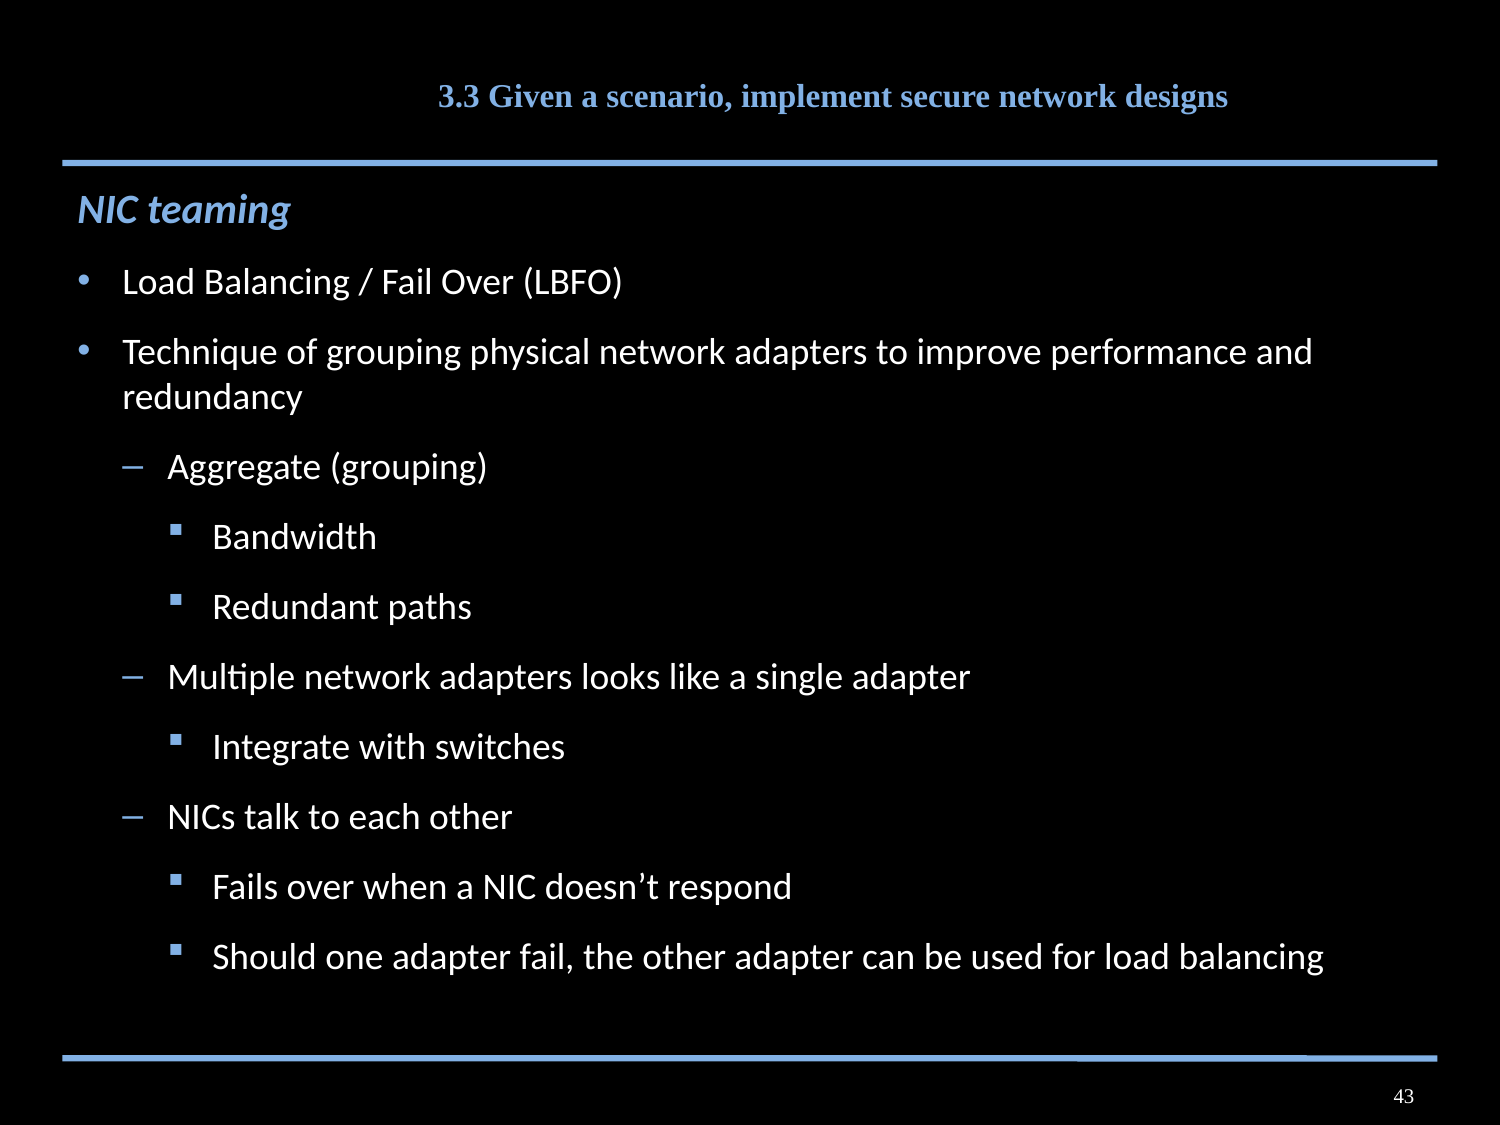

# 3.3 Given a scenario, implement secure network designs
NIC teaming
Load Balancing / Fail Over (LBFO)
Technique of grouping physical network adapters to improve performance and redundancy
Aggregate (grouping)
Bandwidth
Redundant paths
Multiple network adapters looks like a single adapter
Integrate with switches
NICs talk to each other
Fails over when a NIC doesn’t respond
Should one adapter fail, the other adapter can be used for load balancing
43